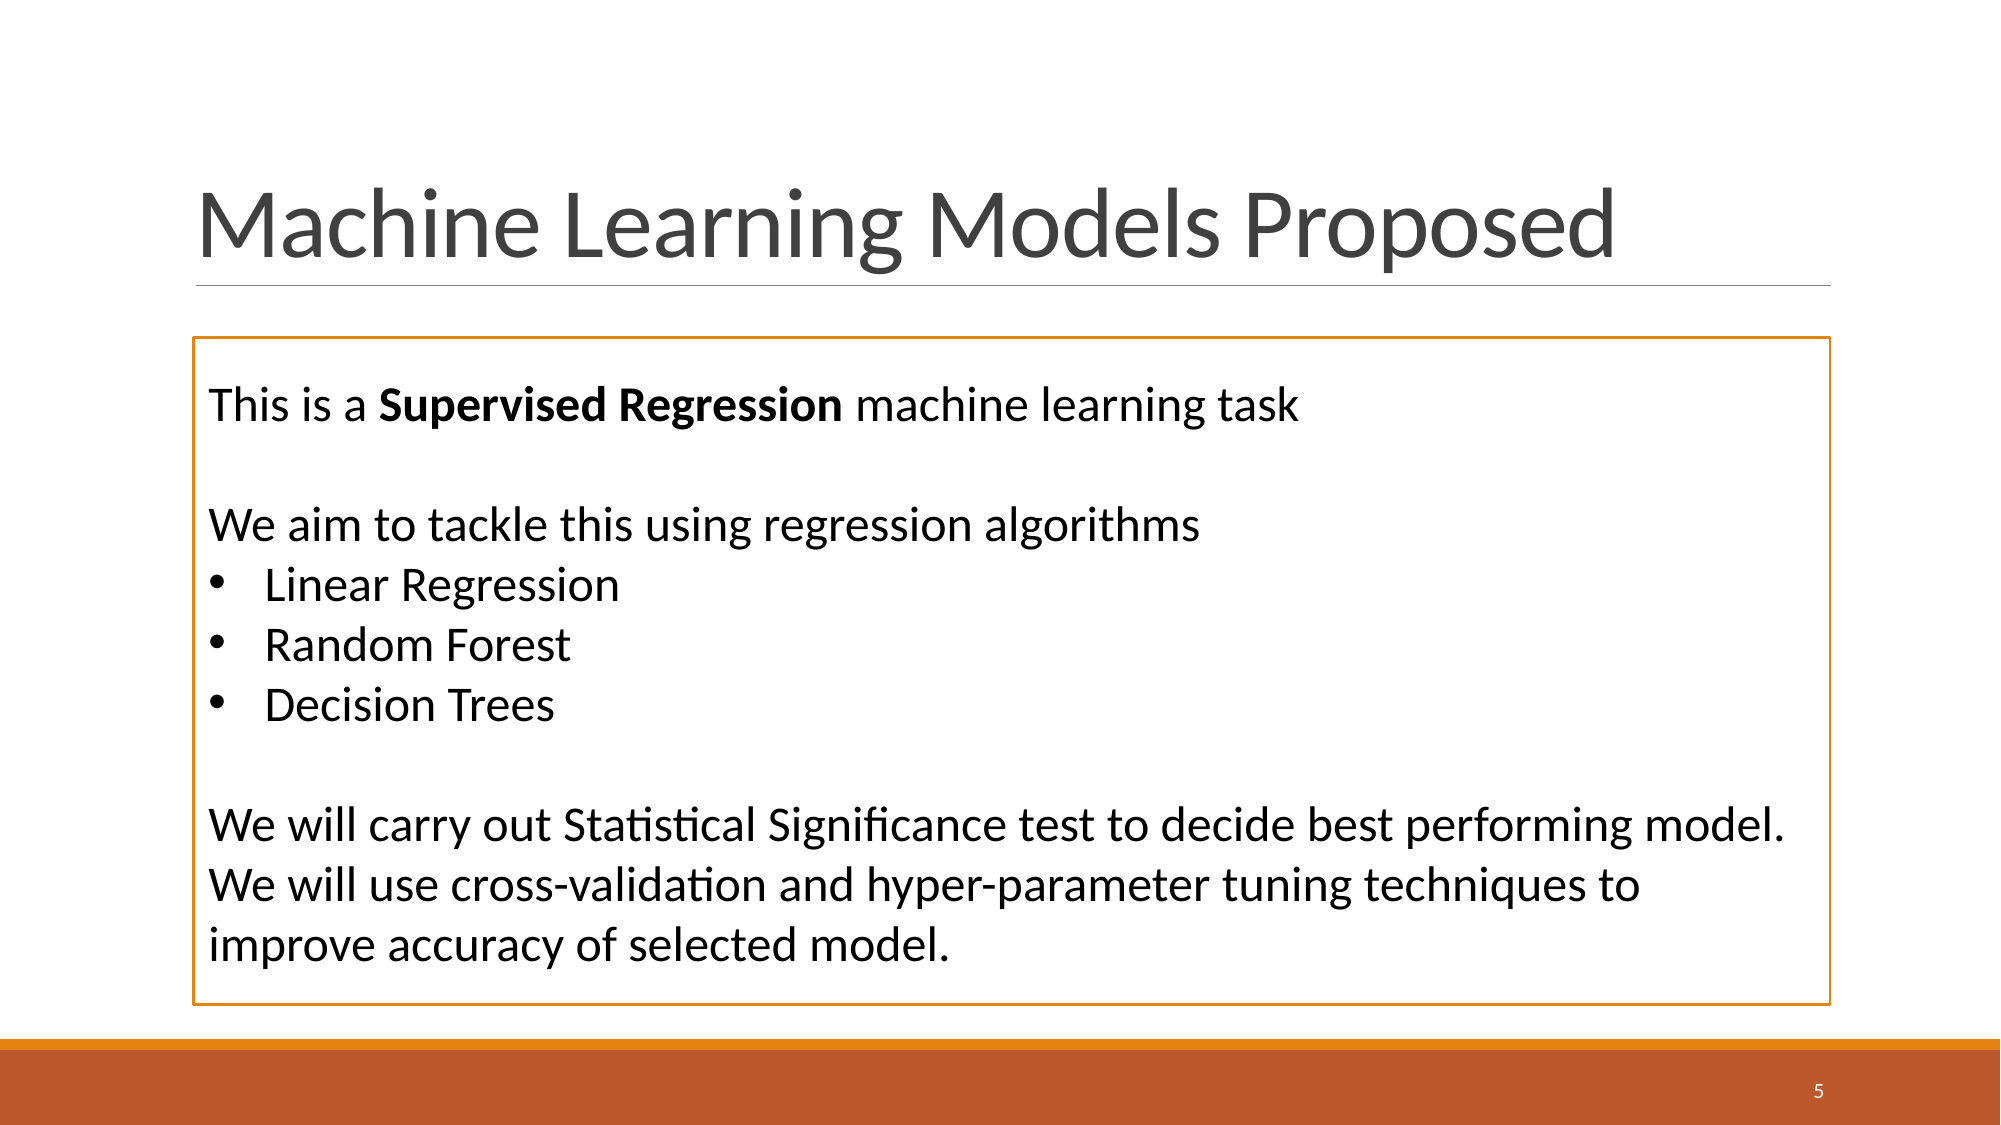

# Machine Learning Models Proposed
This is a Supervised Regression machine learning task

We aim to tackle this using regression algorithms
Linear Regression
Random Forest
Decision Trees

We will carry out Statistical Significance test to decide best performing model.
We will use cross-validation and hyper-parameter tuning techniques to improve accuracy of selected model.
5